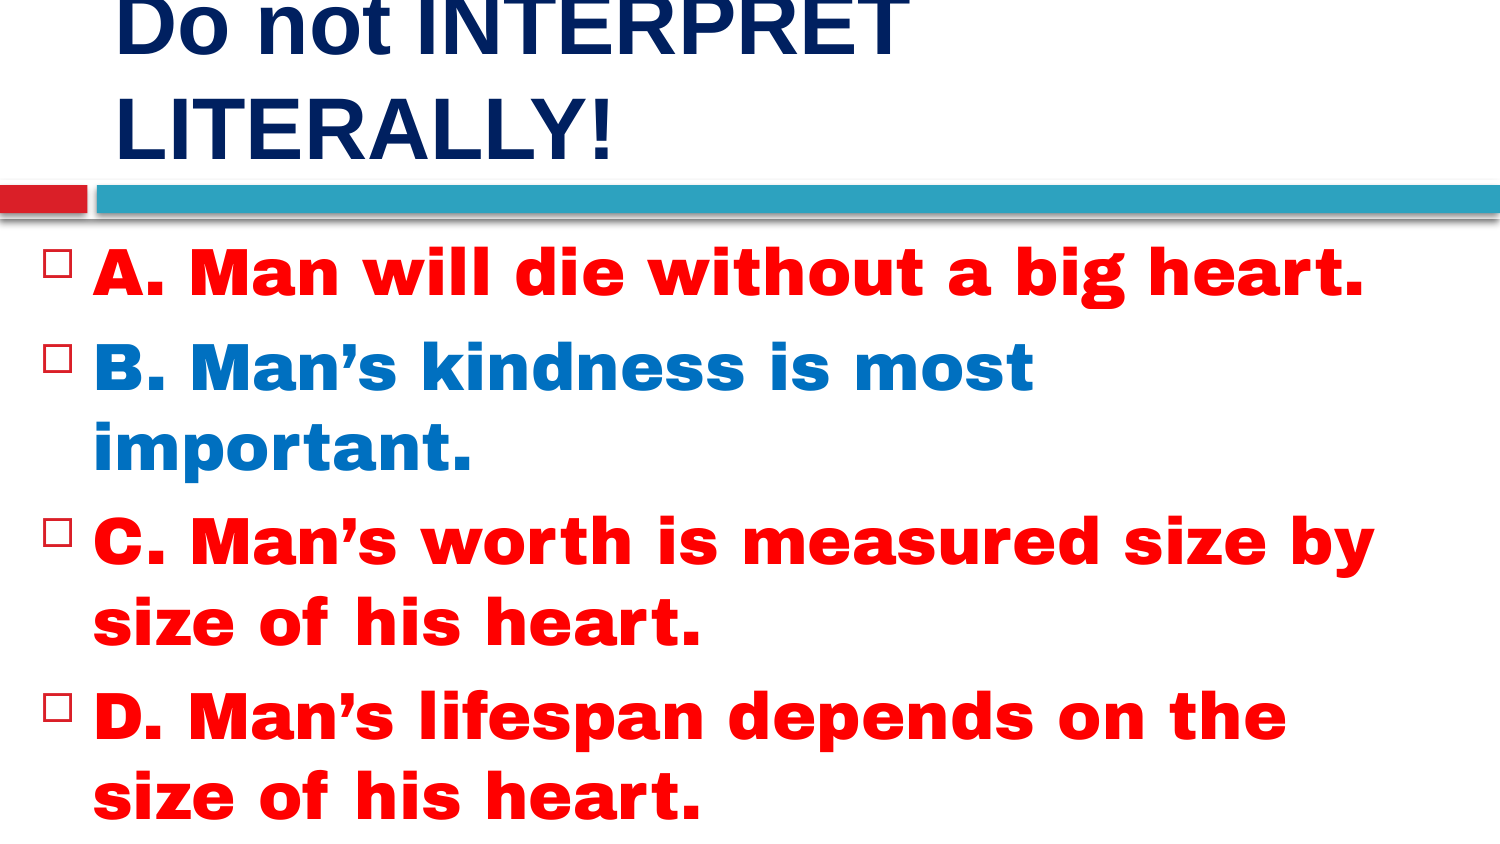

# Do not INTERPRET LITERALLY!
A. Man will die without a big heart.
B. Man’s kindness is most important.
C. Man’s worth is measured size by size of his heart.
D. Man’s lifespan depends on the size of his heart.